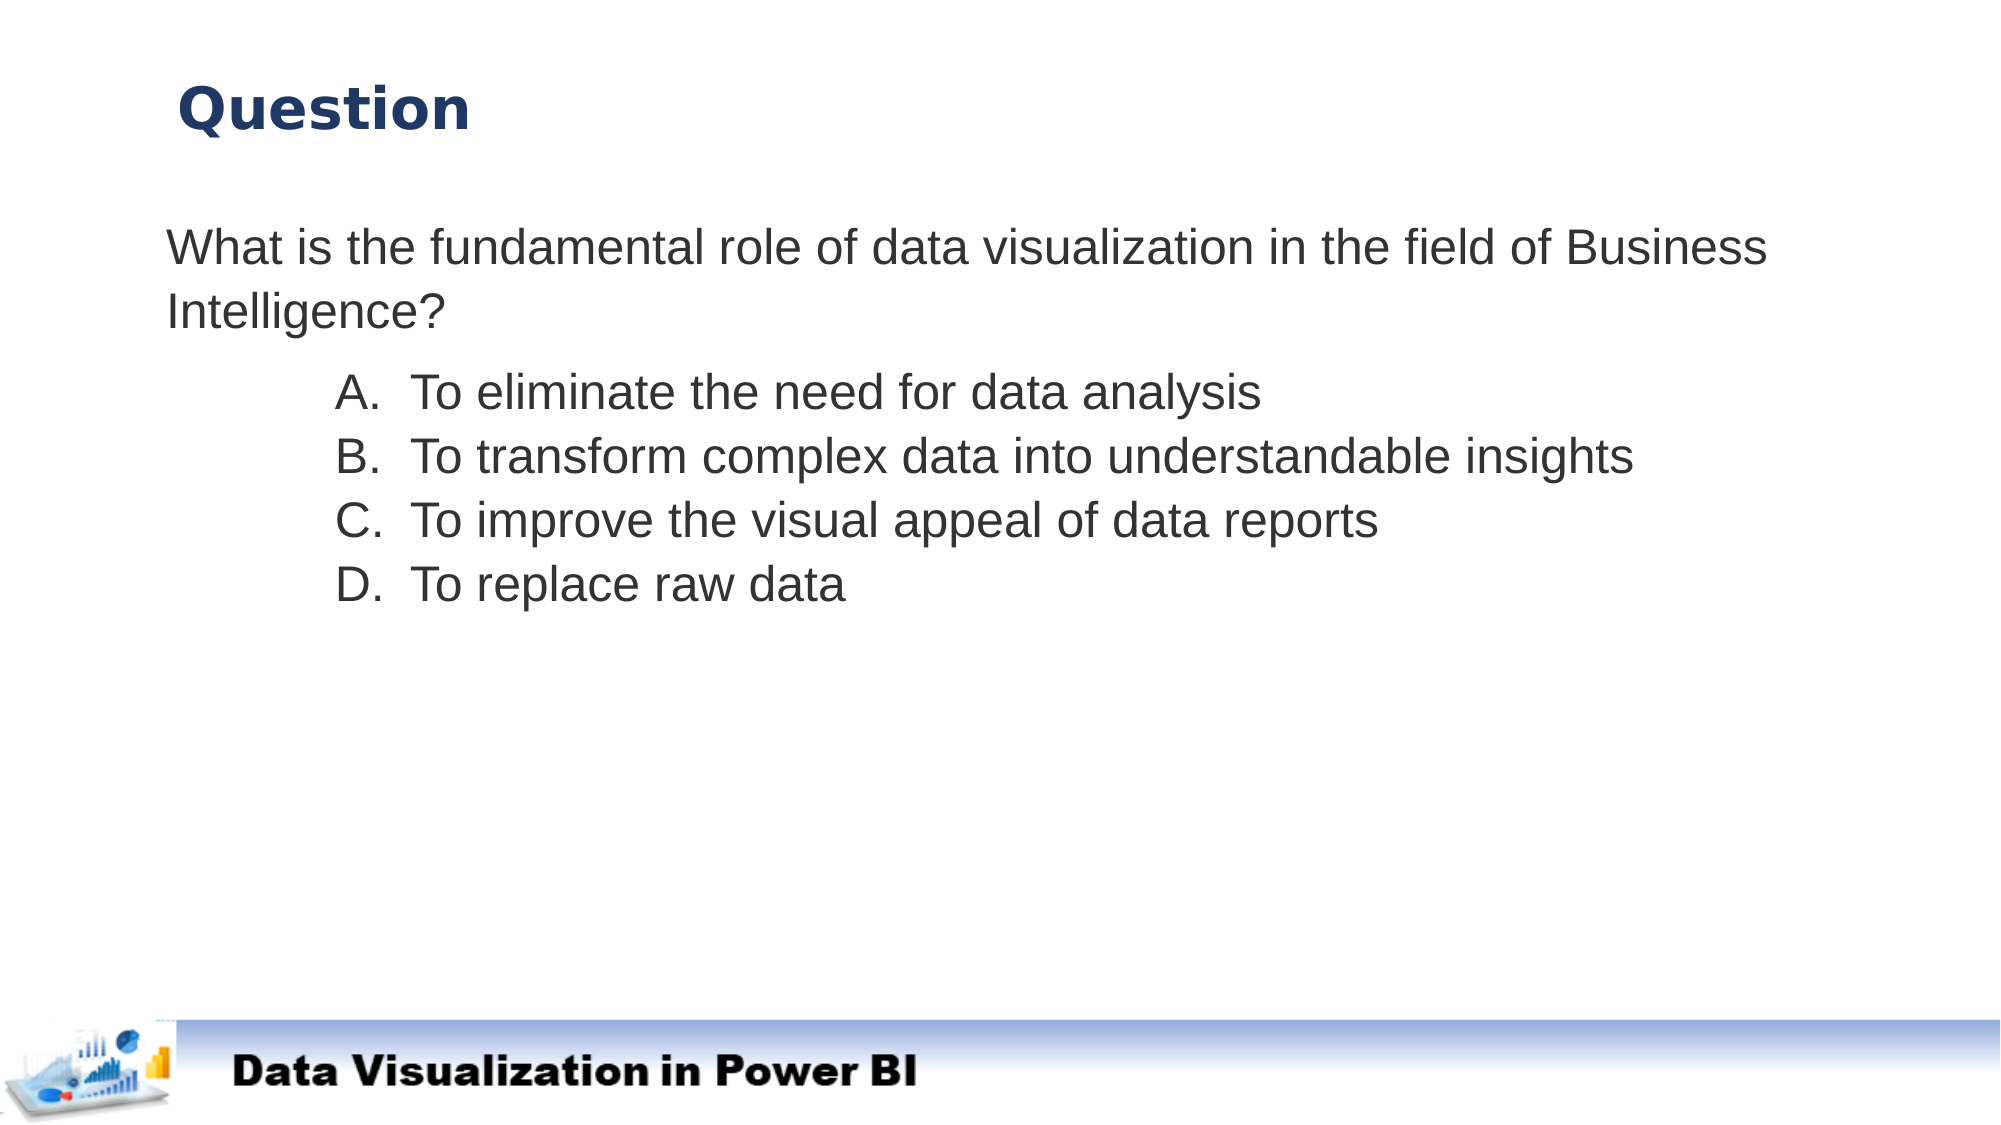

Question
What is the fundamental role of data visualization in the field of Business Intelligence?
To eliminate the need for data analysis
To transform complex data into understandable insights
To improve the visual appeal of data reports
To replace raw data